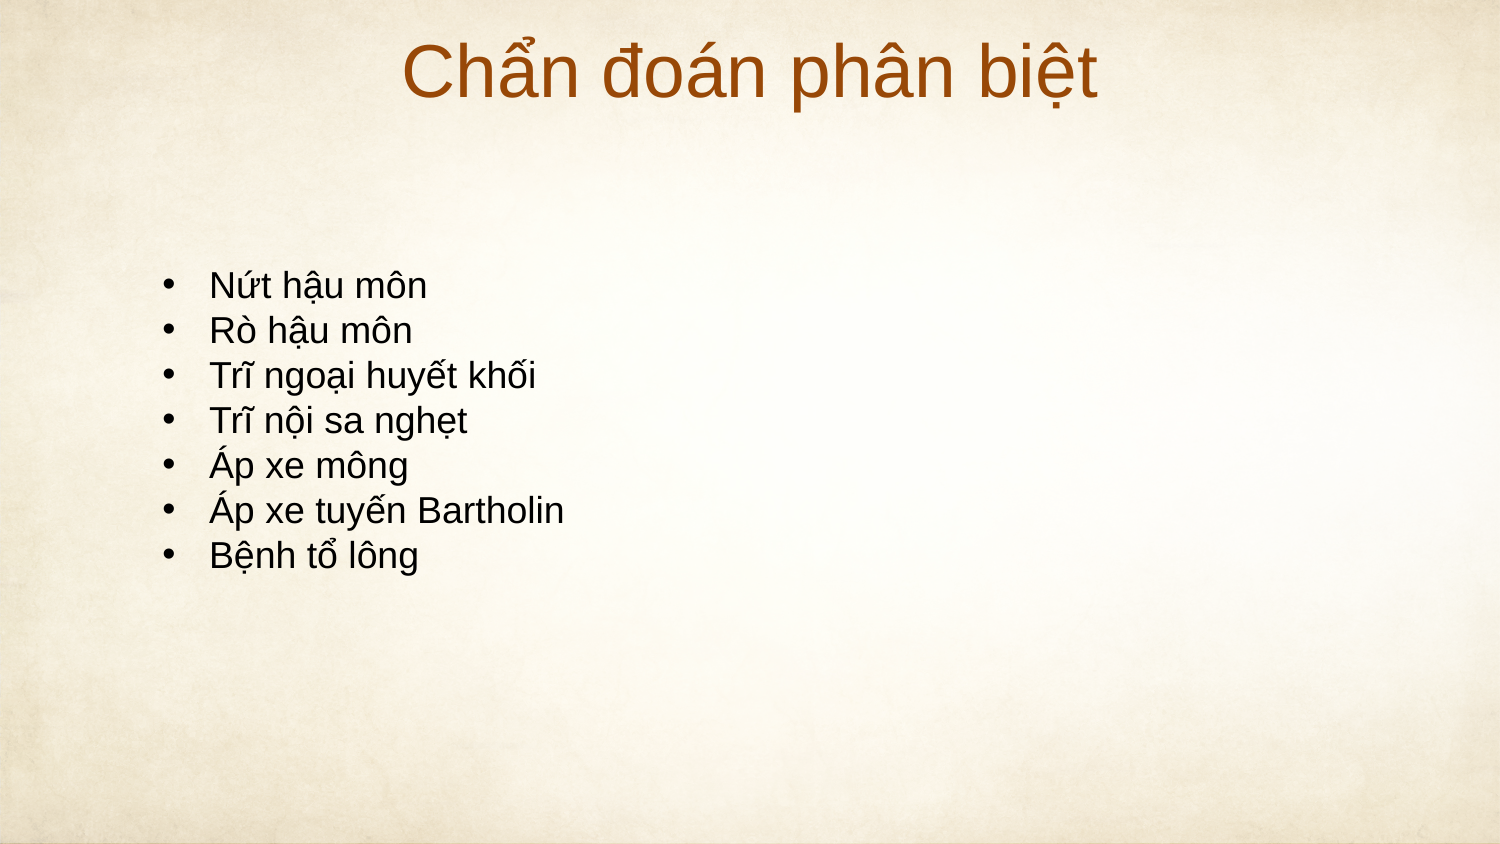

Chẩn đoán phân biệt

Nứt hậu môn
Rò hậu môn
Trĩ ngoại huyết khối
Trĩ nội sa nghẹt
Áp xe mông
Áp xe tuyến Bartholin
Bệnh tổ lông